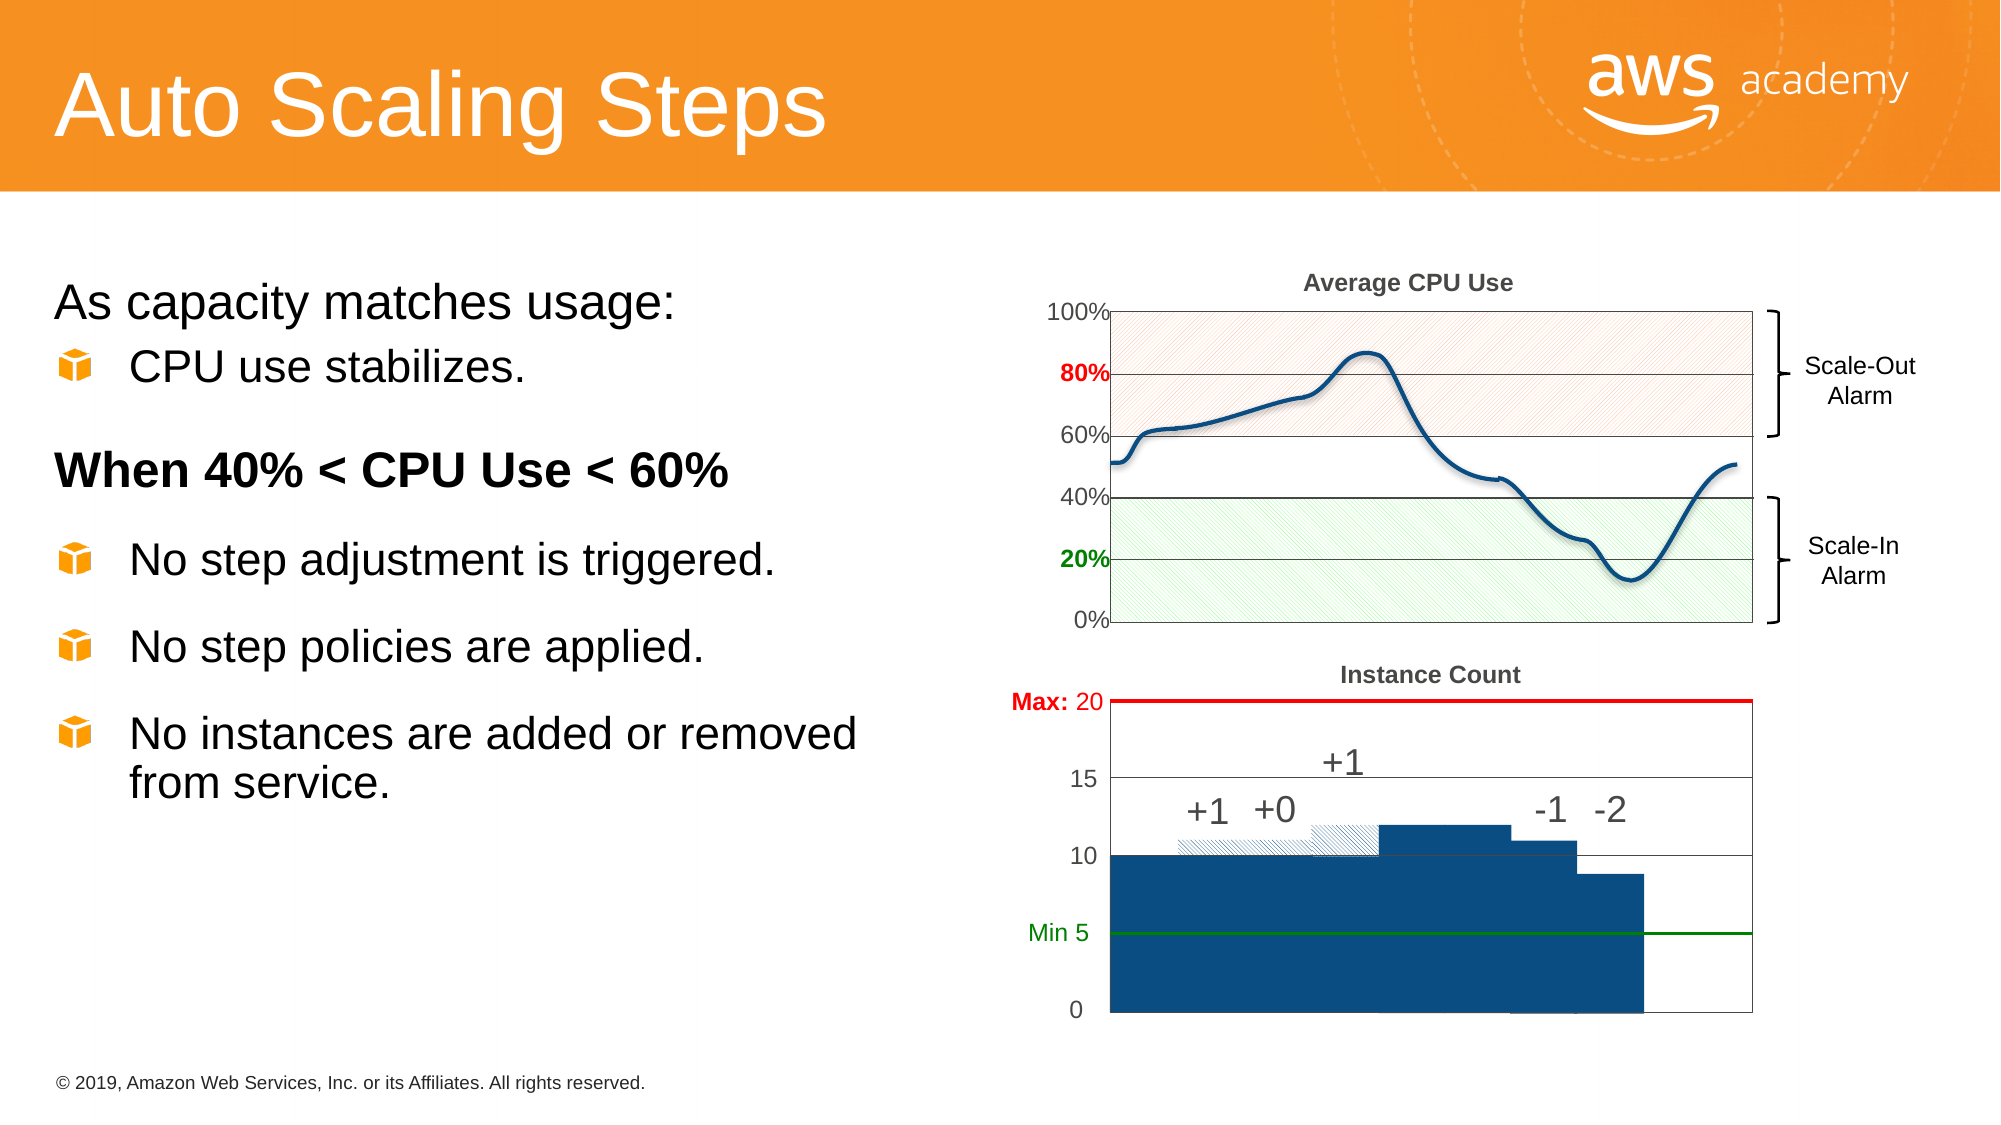

# Auto Scaling Steps
Average CPU Use
100%

80%
60%
40%

20%
0%
As capacity matches usage:
CPU use stabilizes.

Scale-Out
Alarm

When 40% < CPU Use < 60%
No step adjustment is triggered.
No step policies are applied.
No instances are added or removed from service.

Scale-In
Alarm

Instance Count
Max: 20

15
10
Min 5
0
+1
+0
-1
-2
+1